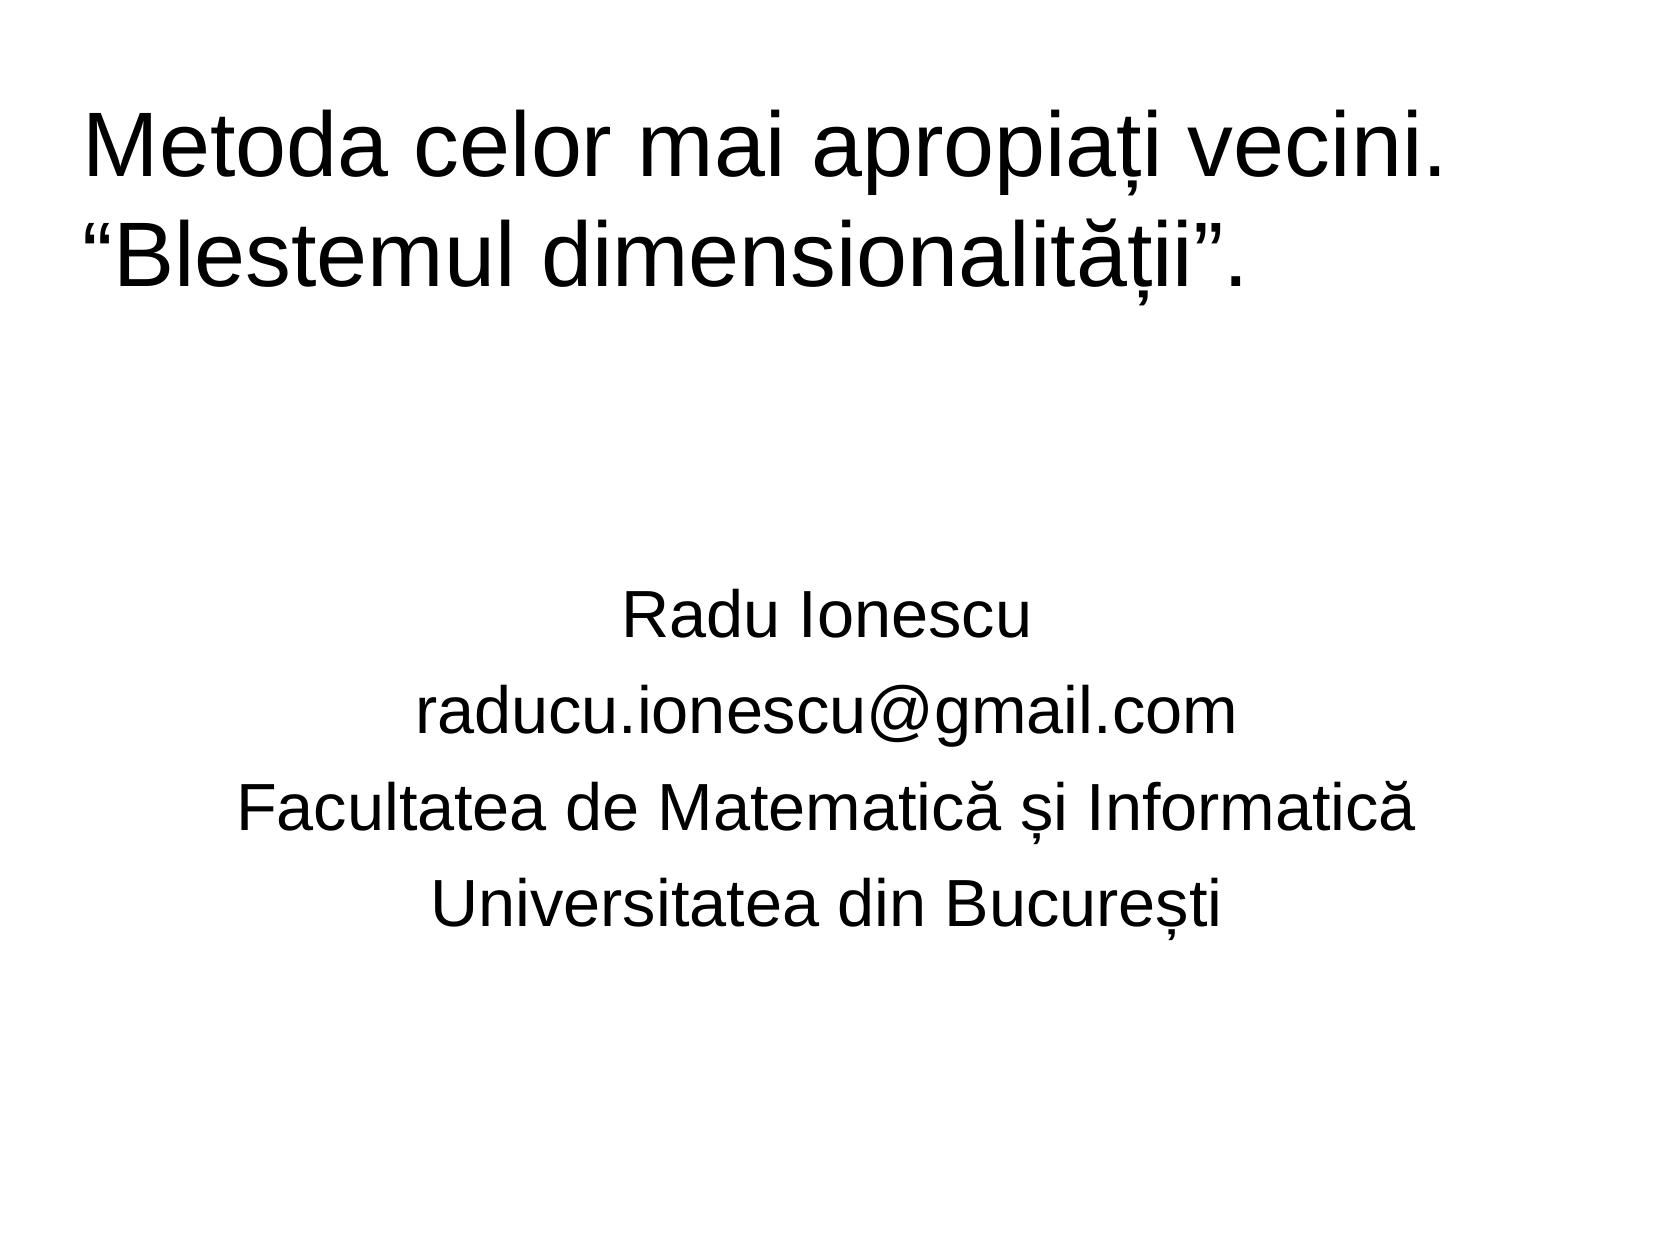

Metoda celor mai apropiați vecini. “Blestemul dimensionalității”.

Radu Ionescu
raducu.ionescu@gmail.com
Facultatea de Matematică și Informatică
Universitatea din București